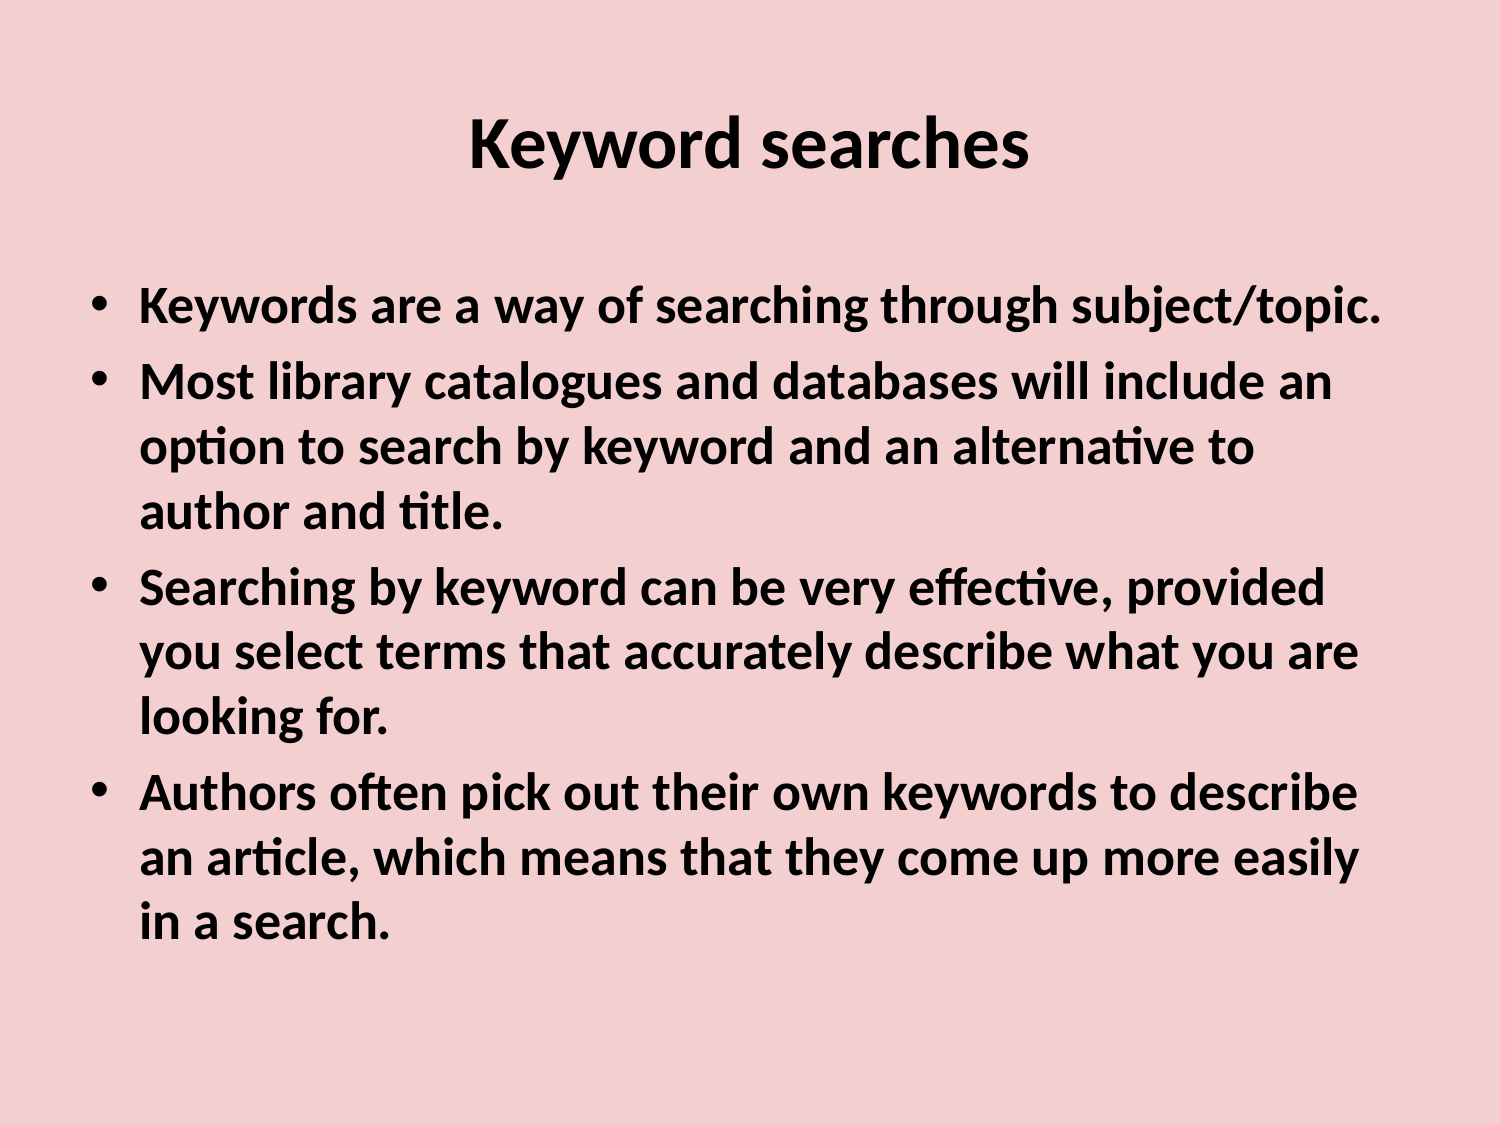

# Keyword searches
Keywords are a way of searching through subject/topic.
Most library catalogues and databases will include an option to search by keyword and an alternative to author and title.
Searching by keyword can be very effective, provided you select terms that accurately describe what you are looking for.
Authors often pick out their own keywords to describe an article, which means that they come up more easily in a search.